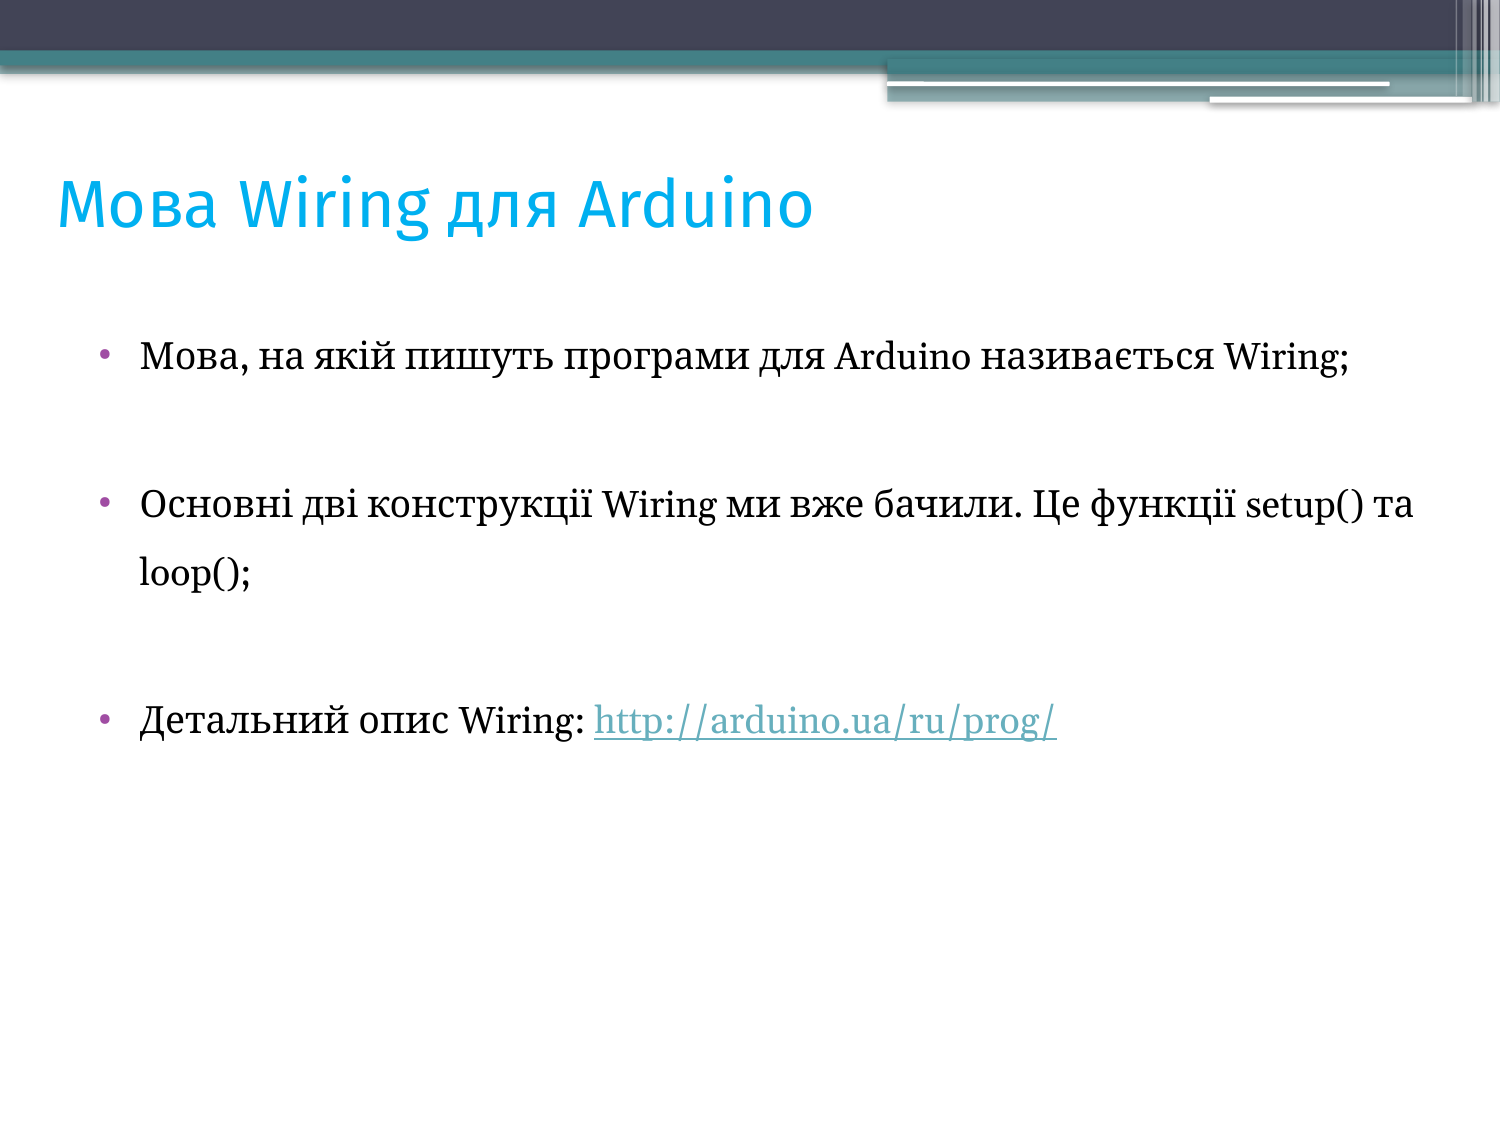

# Мова Wiring для Arduino
Мова, на якій пишуть програми для Arduino називається Wiring;

Основні дві конструкції Wiring ми вже бачили. Це функції setup() та loop();

Детальний опис Wiring: http://arduino.ua/ru/prog/